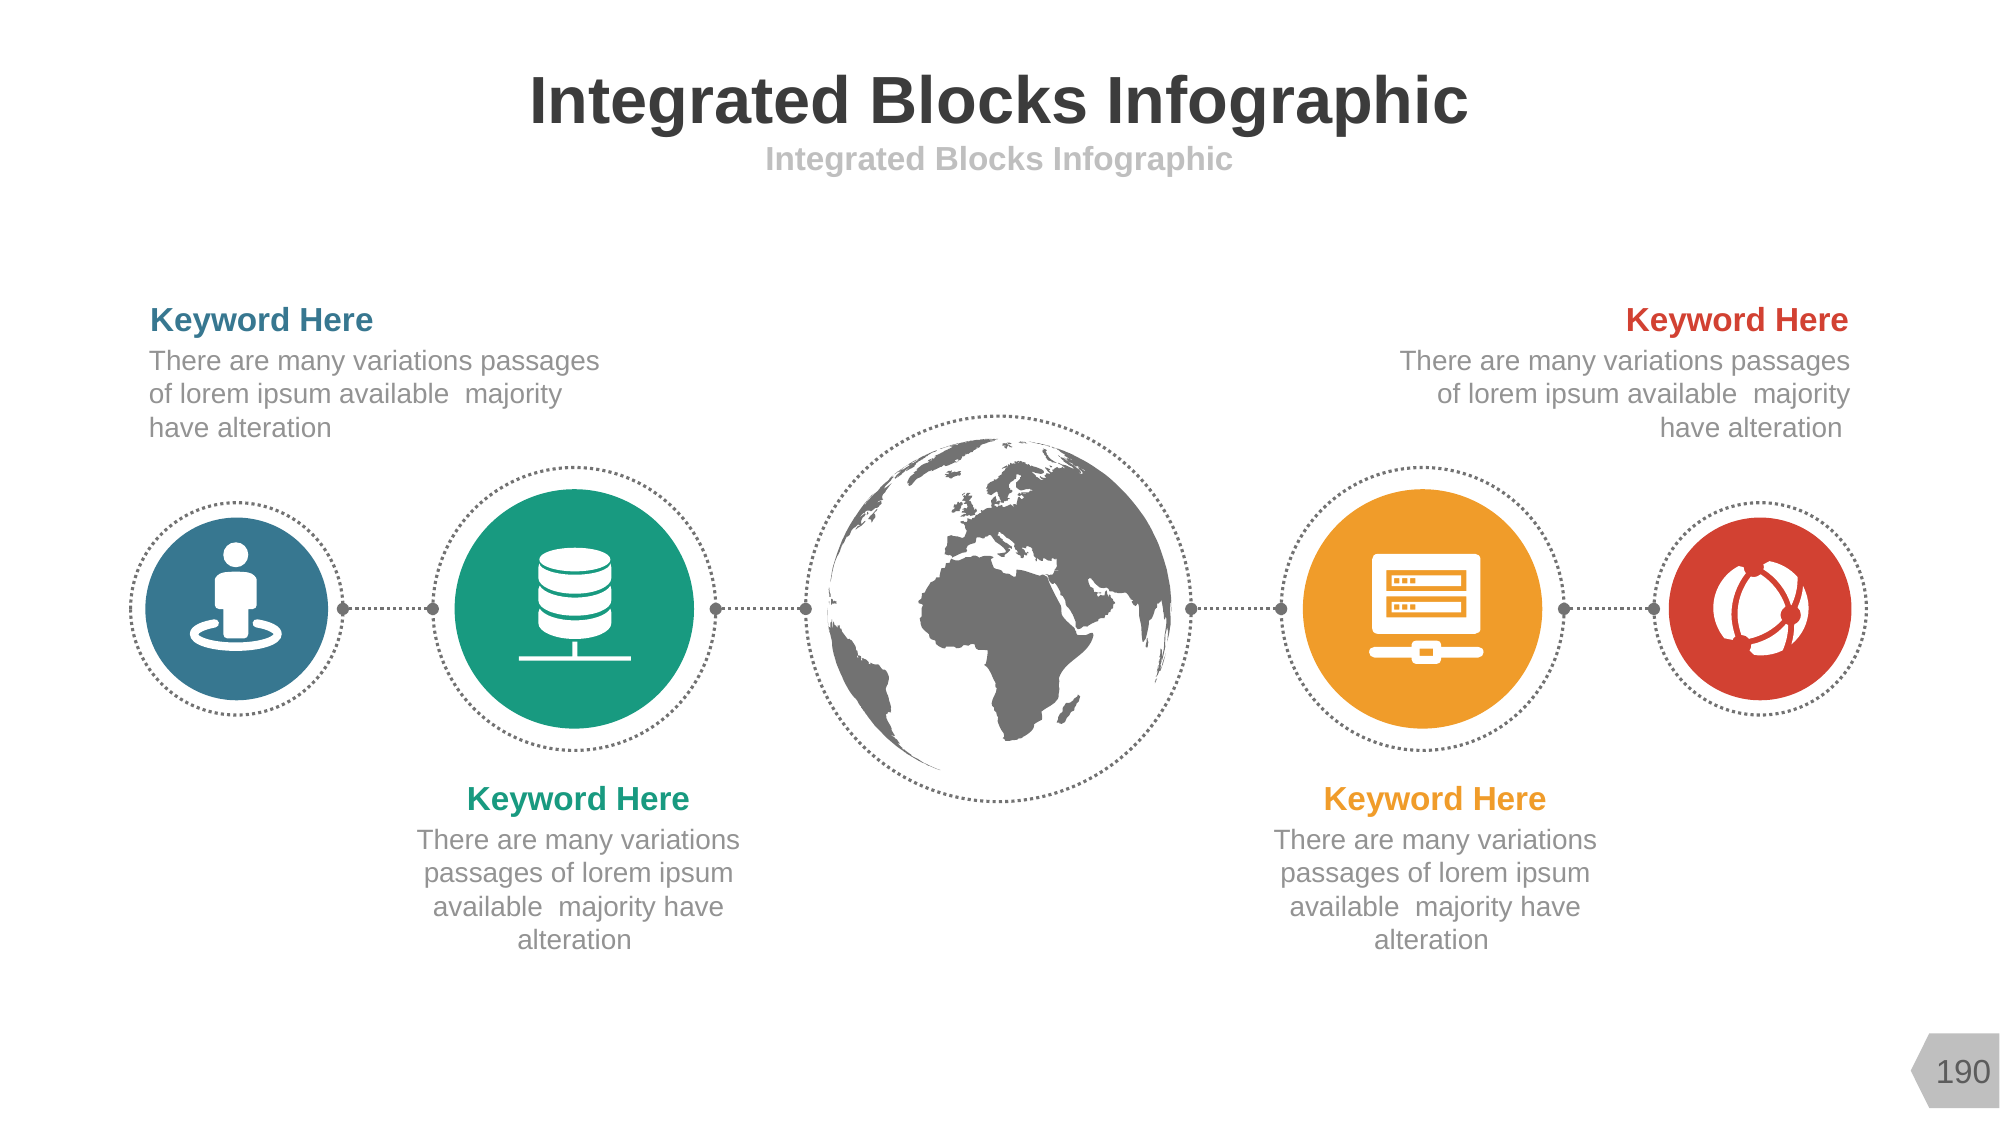

# Integrated Blocks Infographic
Integrated Blocks Infographic
Keyword Here
There are many variations passages of lorem ipsum available  majority have alteration
Keyword Here
There are many variations passages of lorem ipsum available  majority have alteration

Keyword Here
There are many variations passages of lorem ipsum available  majority have alteration
Keyword Here
There are many variations passages of lorem ipsum available  majority have alteration